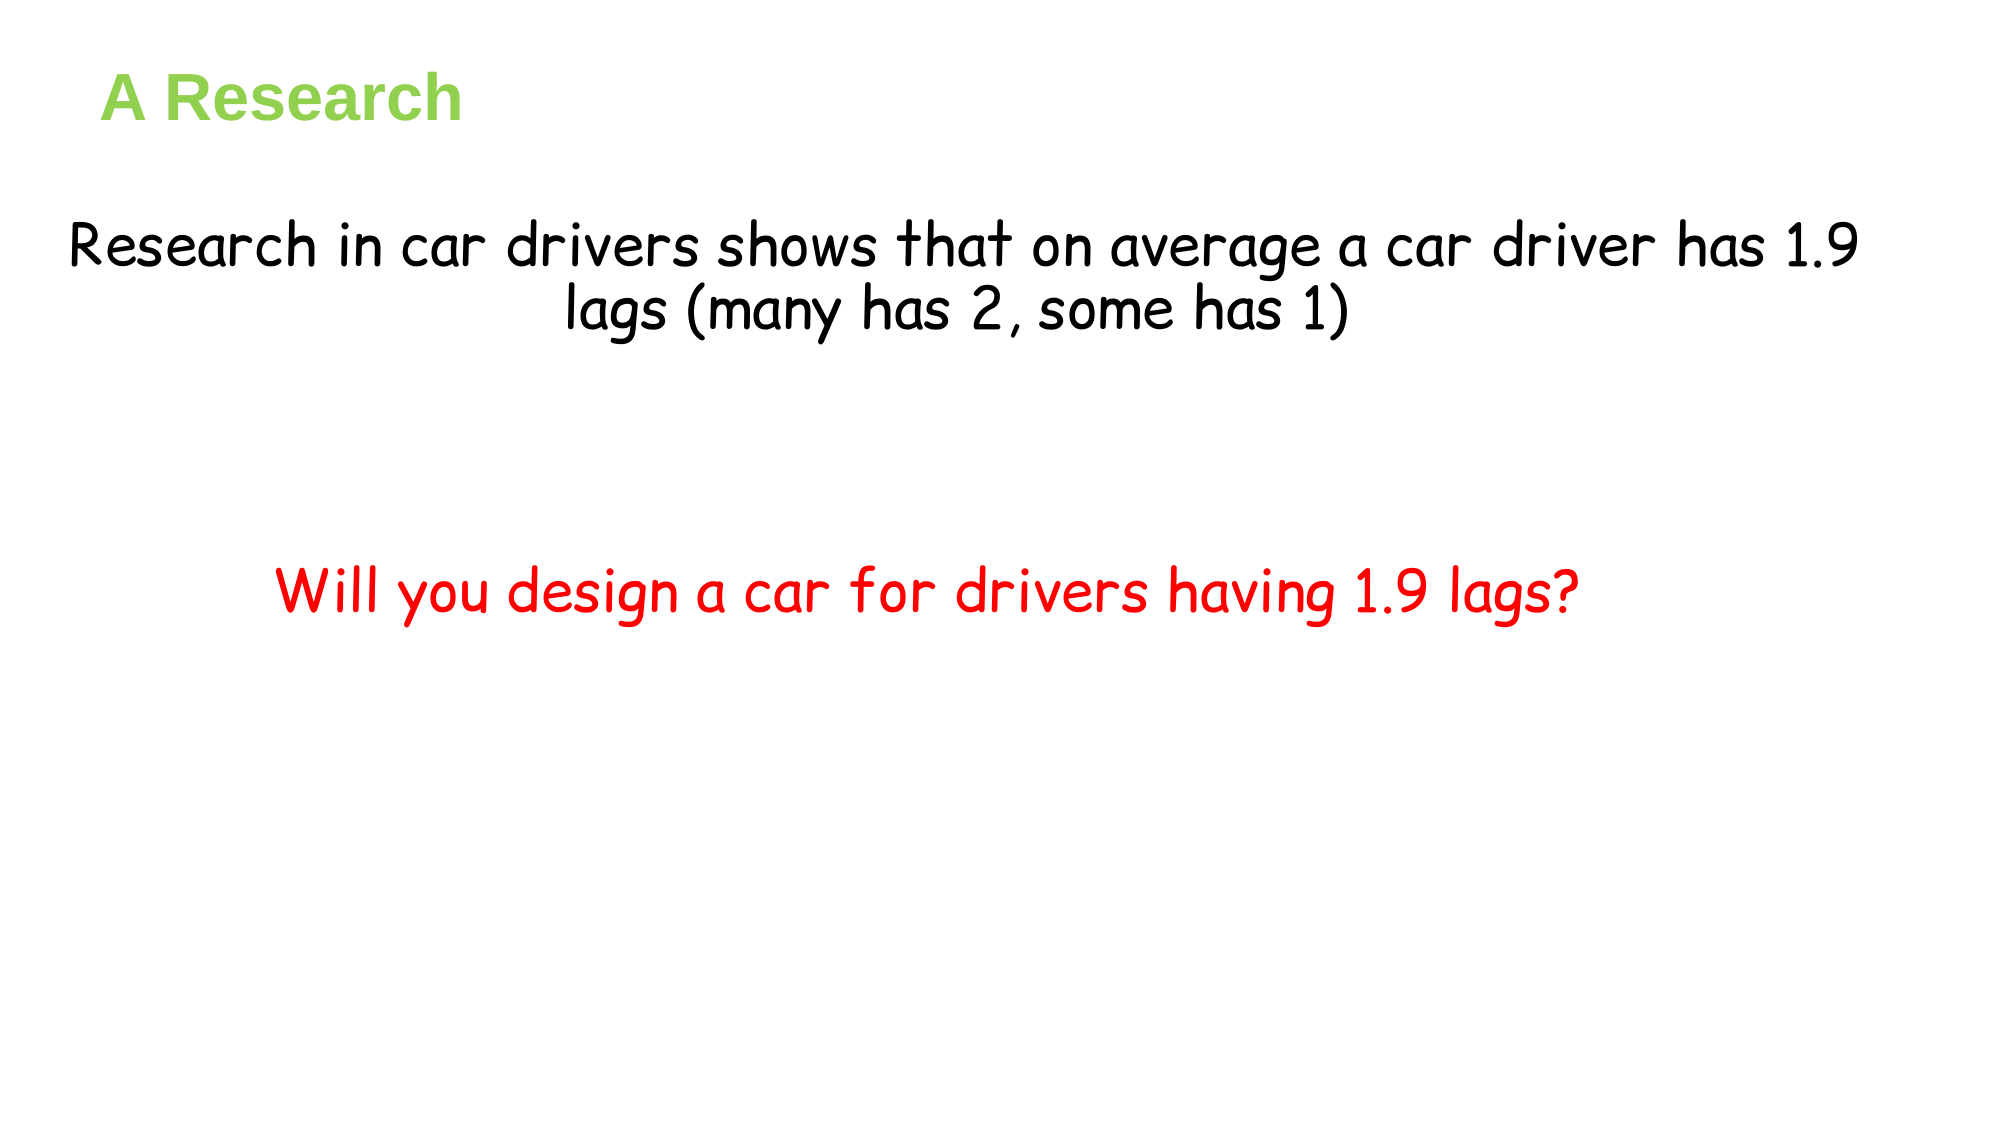

A Research
Research in car drivers shows that on average a car driver has 1.9 lags (many has 2, some has 1)
Will you design a car for drivers having 1.9 lags?